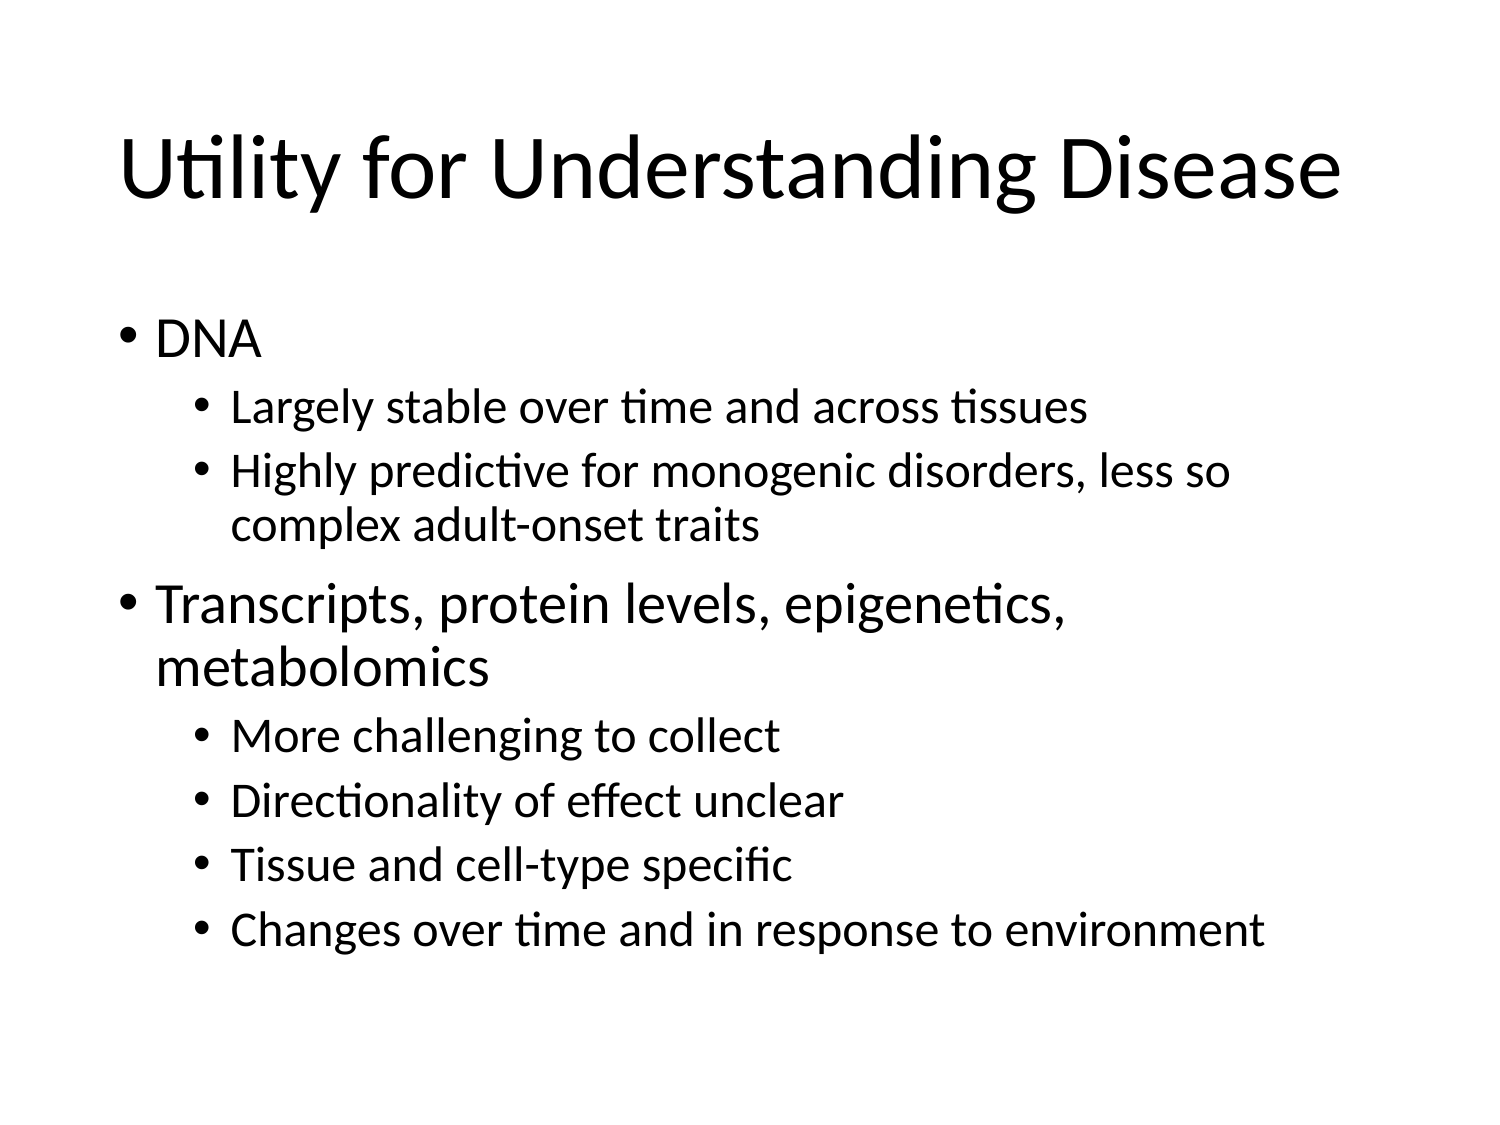

# Utility for Understanding Disease
DNA
Largely stable over time and across tissues
Highly predictive for monogenic disorders, less so complex adult-onset traits
Transcripts, protein levels, epigenetics, metabolomics
More challenging to collect
Directionality of effect unclear
Tissue and cell-type specific
Changes over time and in response to environment